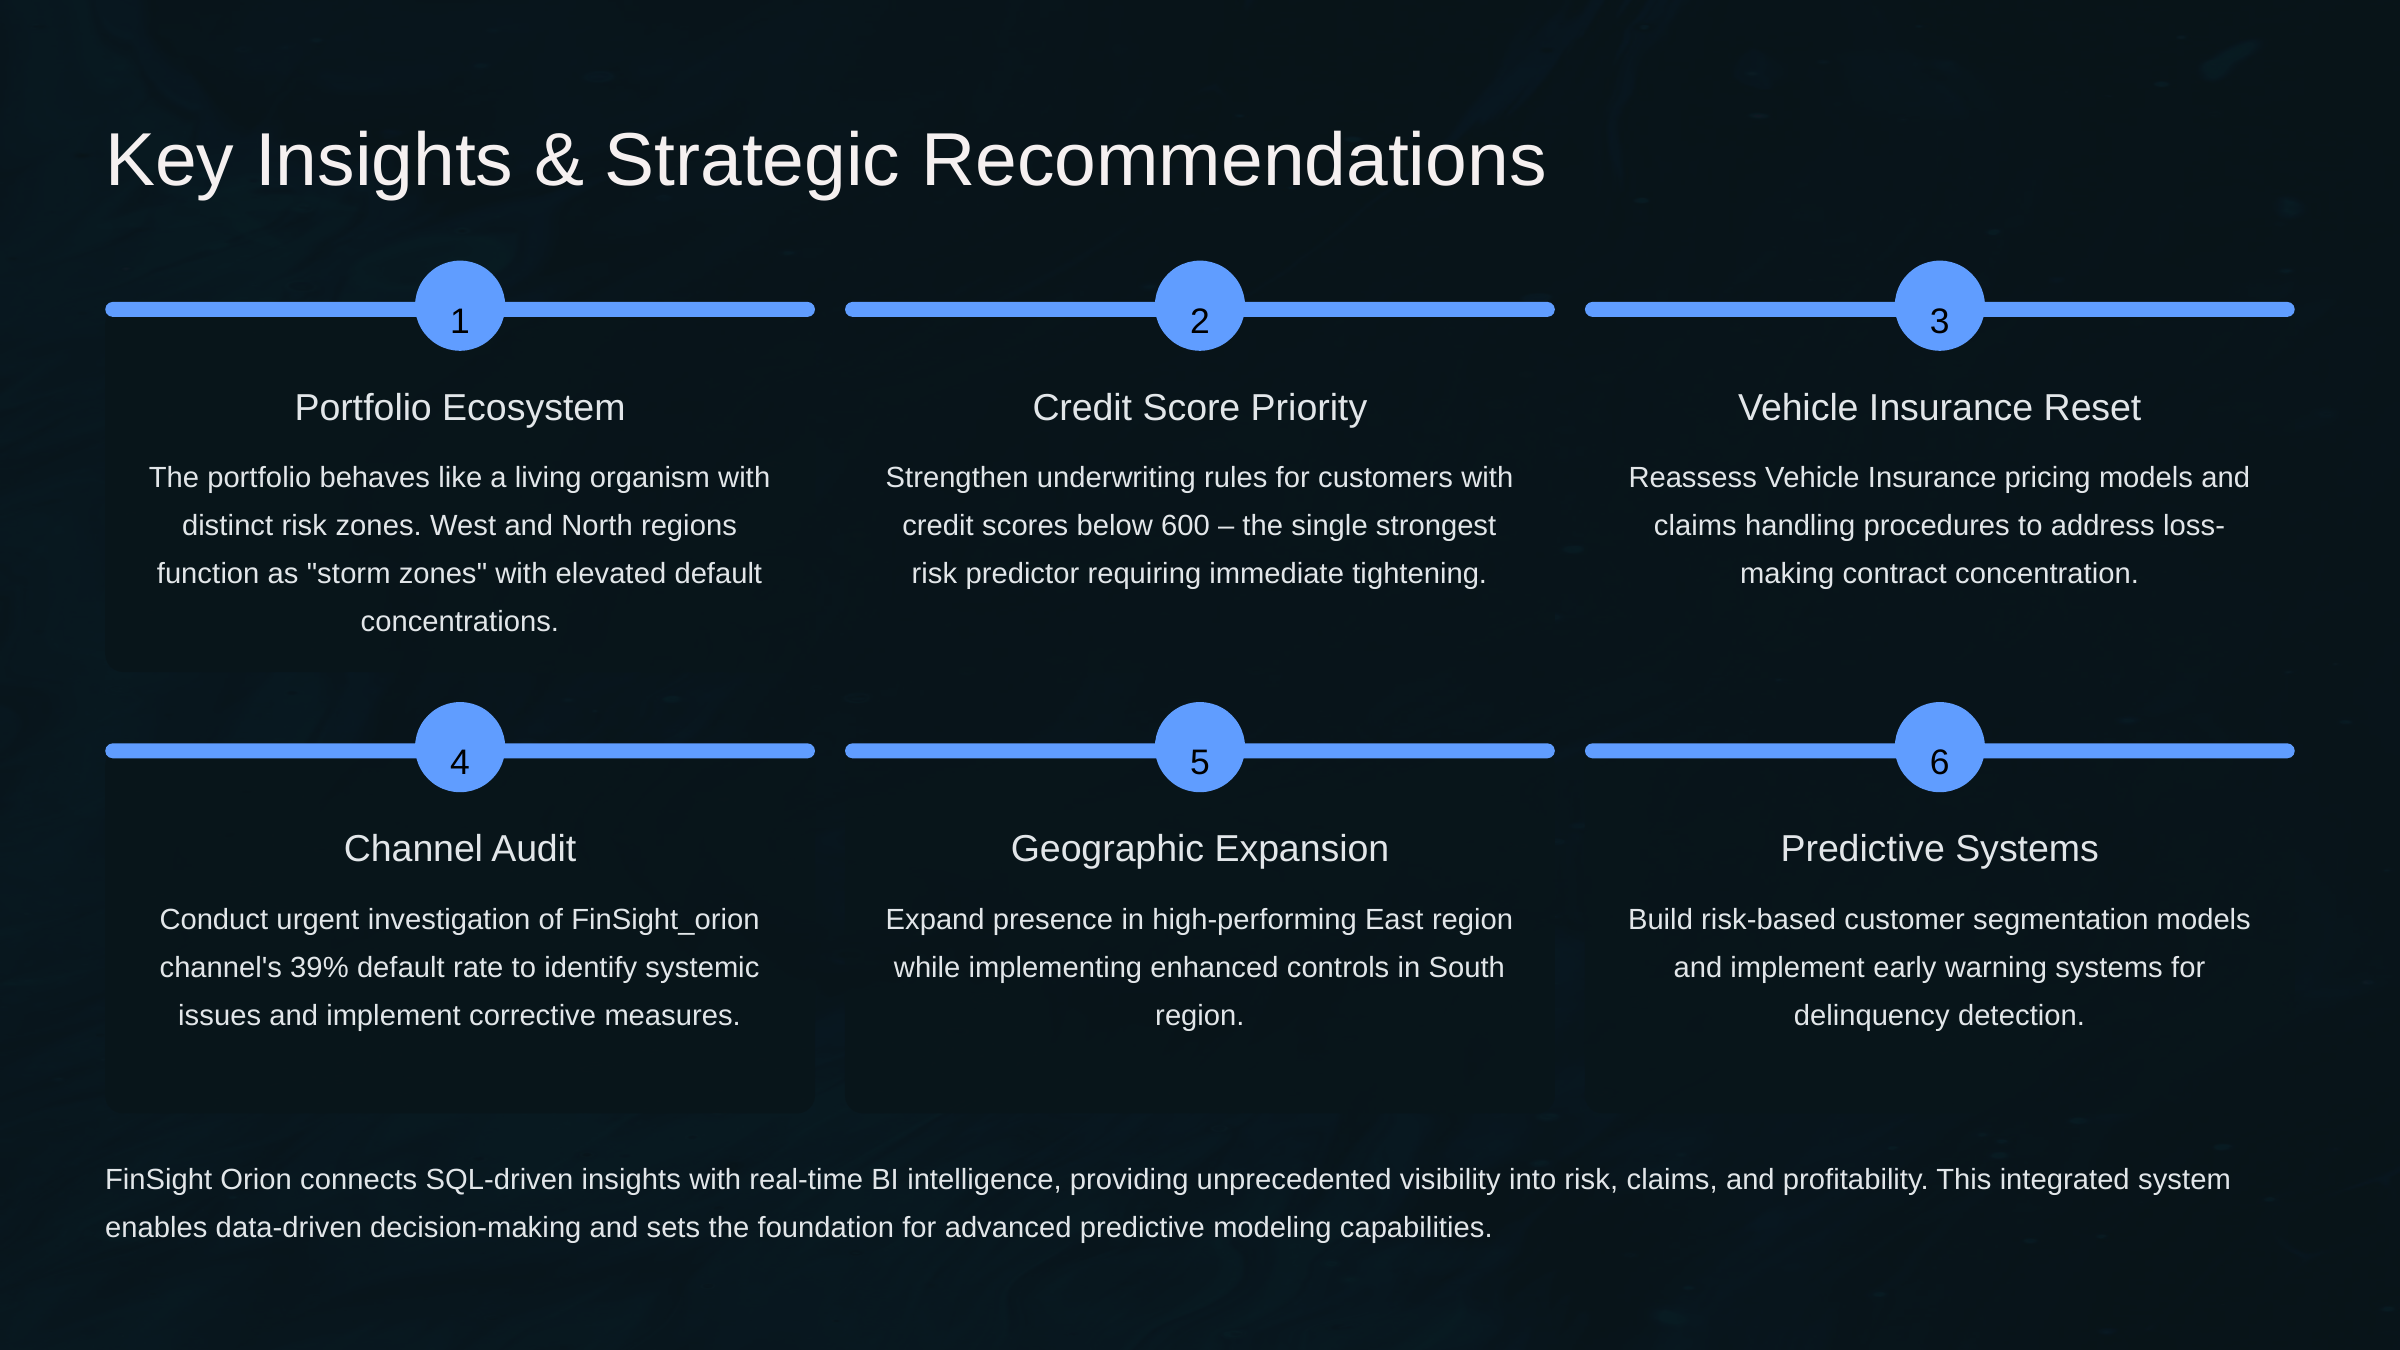

Key Insights & Strategic Recommendations

1
2
3

Portfolio Ecosystem
Credit Score Priority
Vehicle Insurance Reset
The portfolio behaves like a living organism with distinct risk zones. West and North regions function as "storm zones" with elevated default concentrations.
Strengthen underwriting rules for customers with credit scores below 600 – the single strongest risk predictor requiring immediate tightening.
Reassess Vehicle Insurance pricing models and claims handling procedures to address loss-making contract concentration.

4
5
6

Channel Audit
Geographic Expansion
Predictive Systems
Conduct urgent investigation of FinSight_orion channel's 39% default rate to identify systemic issues and implement corrective measures.
Expand presence in high-performing East region while implementing enhanced controls in South region.
Build risk-based customer segmentation models and implement early warning systems for delinquency detection.
FinSight Orion connects SQL-driven insights with real-time BI intelligence, providing unprecedented visibility into risk, claims, and profitability. This integrated system enables data-driven decision-making and sets the foundation for advanced predictive modeling capabilities.